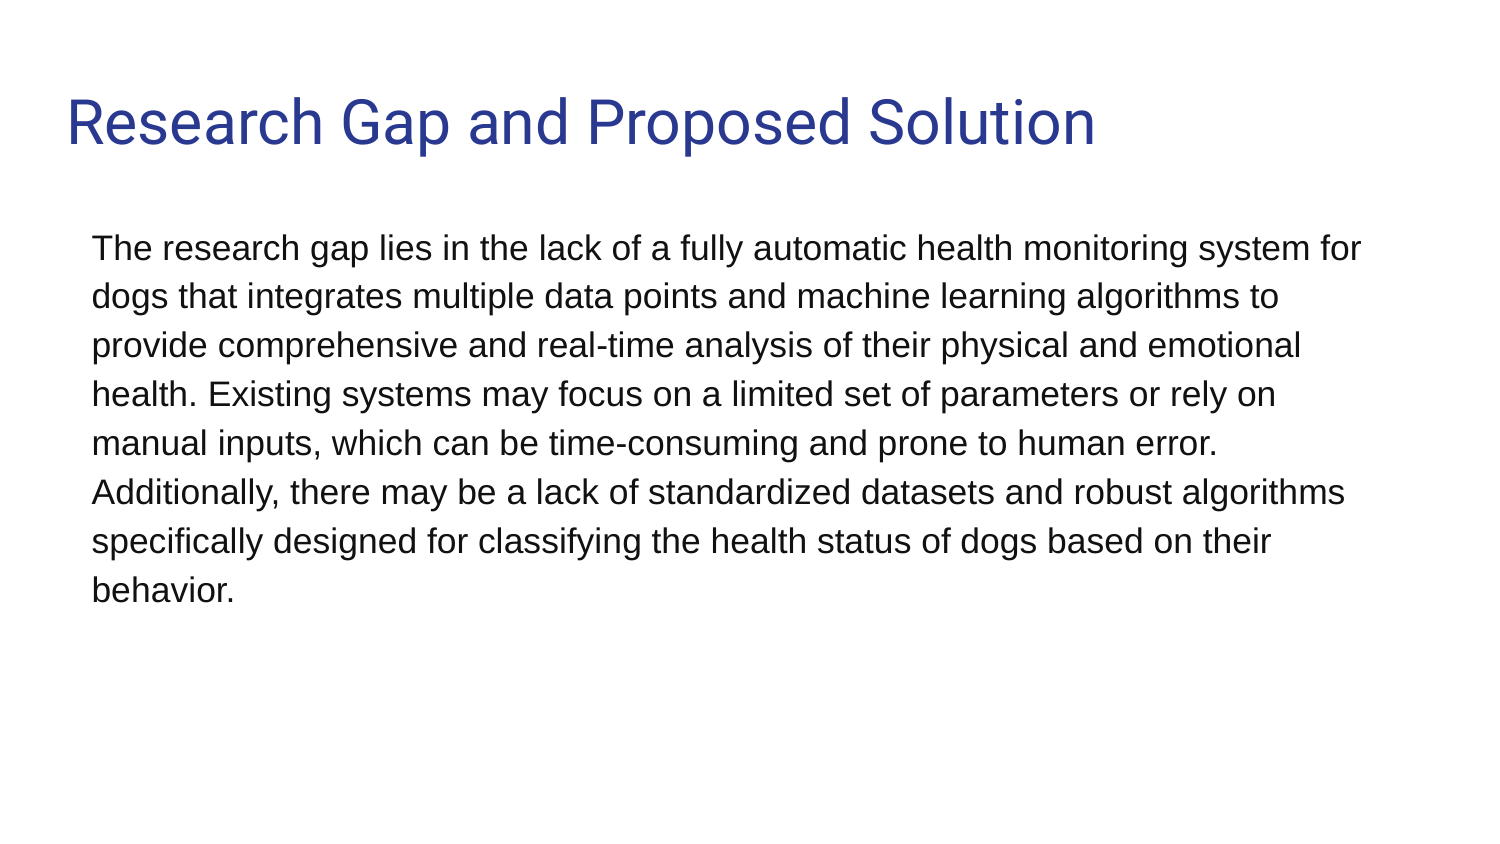

# Research Gap and Proposed Solution

The research gap lies in the lack of a fully automatic health monitoring system for dogs that integrates multiple data points and machine learning algorithms to provide comprehensive and real-time analysis of their physical and emotional health. Existing systems may focus on a limited set of parameters or rely on manual inputs, which can be time-consuming and prone to human error. Additionally, there may be a lack of standardized datasets and robust algorithms specifically designed for classifying the health status of dogs based on their behavior.